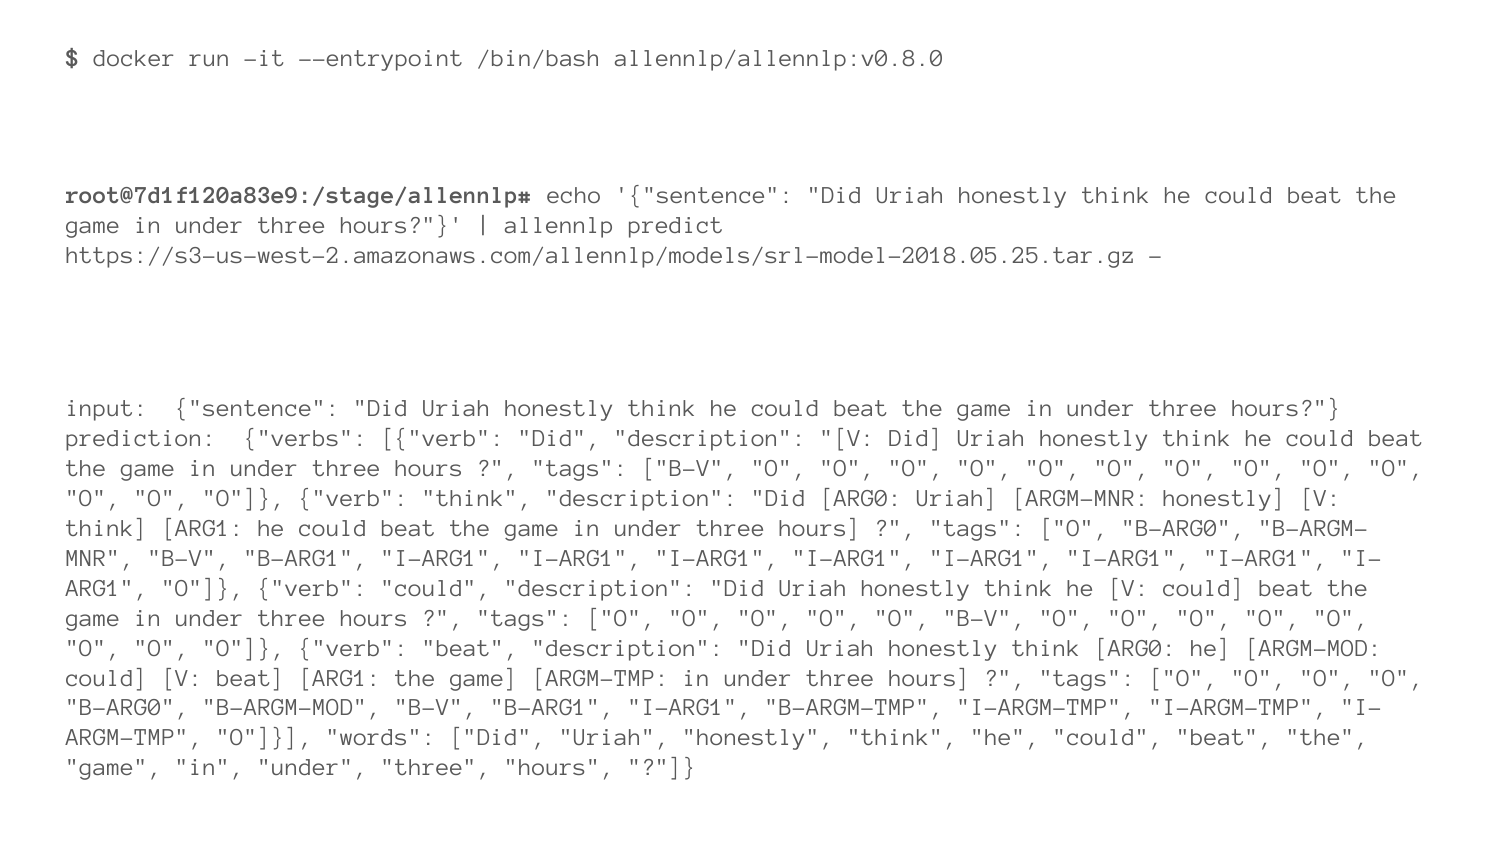

$ docker run -it --entrypoint /bin/bash allennlp/allennlp:v0.8.0
root@7d1f120a83e9:/stage/allennlp# echo '{"sentence": "Did Uriah honestly think he could beat the game in under three hours?"}' | allennlp predict https://s3-us-west-2.amazonaws.com/allennlp/models/srl-model-2018.05.25.tar.gz -

input:  {"sentence": "Did Uriah honestly think he could beat the game in under three hours?"}
prediction:  {"verbs": [{"verb": "Did", "description": "[V: Did] Uriah honestly think he could beat the game in under three hours ?", "tags": ["B-V", "O", "O", "O", "O", "O", "O", "O", "O", "O", "O", "O", "O", "O"]}, {"verb": "think", "description": "Did [ARG0: Uriah] [ARGM-MNR: honestly] [V: think] [ARG1: he could beat the game in under three hours] ?", "tags": ["O", "B-ARG0", "B-ARGM-MNR", "B-V", "B-ARG1", "I-ARG1", "I-ARG1", "I-ARG1", "I-ARG1", "I-ARG1", "I-ARG1", "I-ARG1", "I-ARG1", "O"]}, {"verb": "could", "description": "Did Uriah honestly think he [V: could] beat the game in under three hours ?", "tags": ["O", "O", "O", "O", "O", "B-V", "O", "O", "O", "O", "O", "O", "O", "O"]}, {"verb": "beat", "description": "Did Uriah honestly think [ARG0: he] [ARGM-MOD: could] [V: beat] [ARG1: the game] [ARGM-TMP: in under three hours] ?", "tags": ["O", "O", "O", "O", "B-ARG0", "B-ARGM-MOD", "B-V", "B-ARG1", "I-ARG1", "B-ARGM-TMP", "I-ARGM-TMP", "I-ARGM-TMP", "I-ARGM-TMP", "O"]}], "words": ["Did", "Uriah", "honestly", "think", "he", "could", "beat", "the", "game", "in", "under", "three", "hours", "?"]}